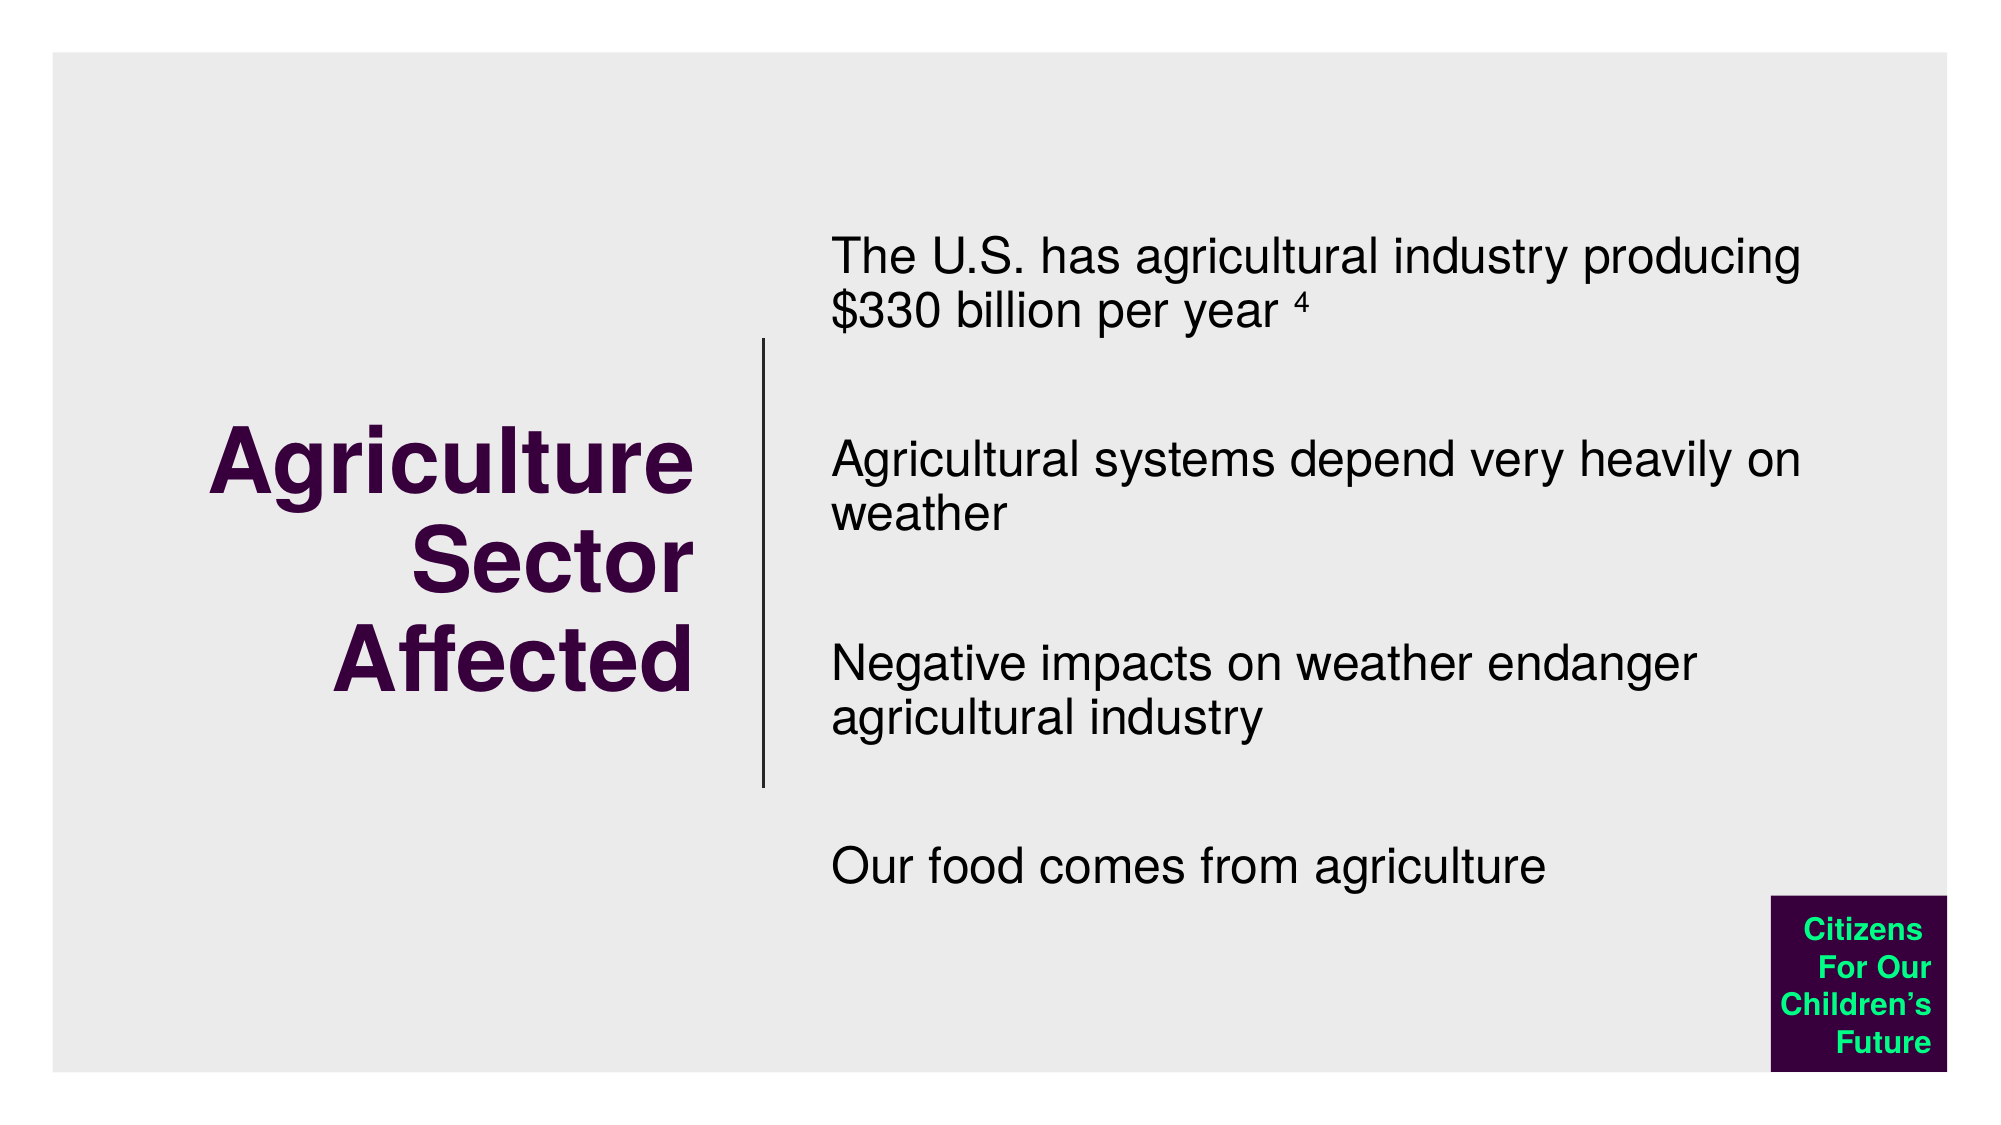

# Agriculture Sector Affected
The U.S. has agricultural industry producing $330 billion per year 4

Agricultural systems depend very heavily on weather

Negative impacts on weather endanger agricultural industry

Our food comes from agriculture

Citizens
For Our Children’s Future